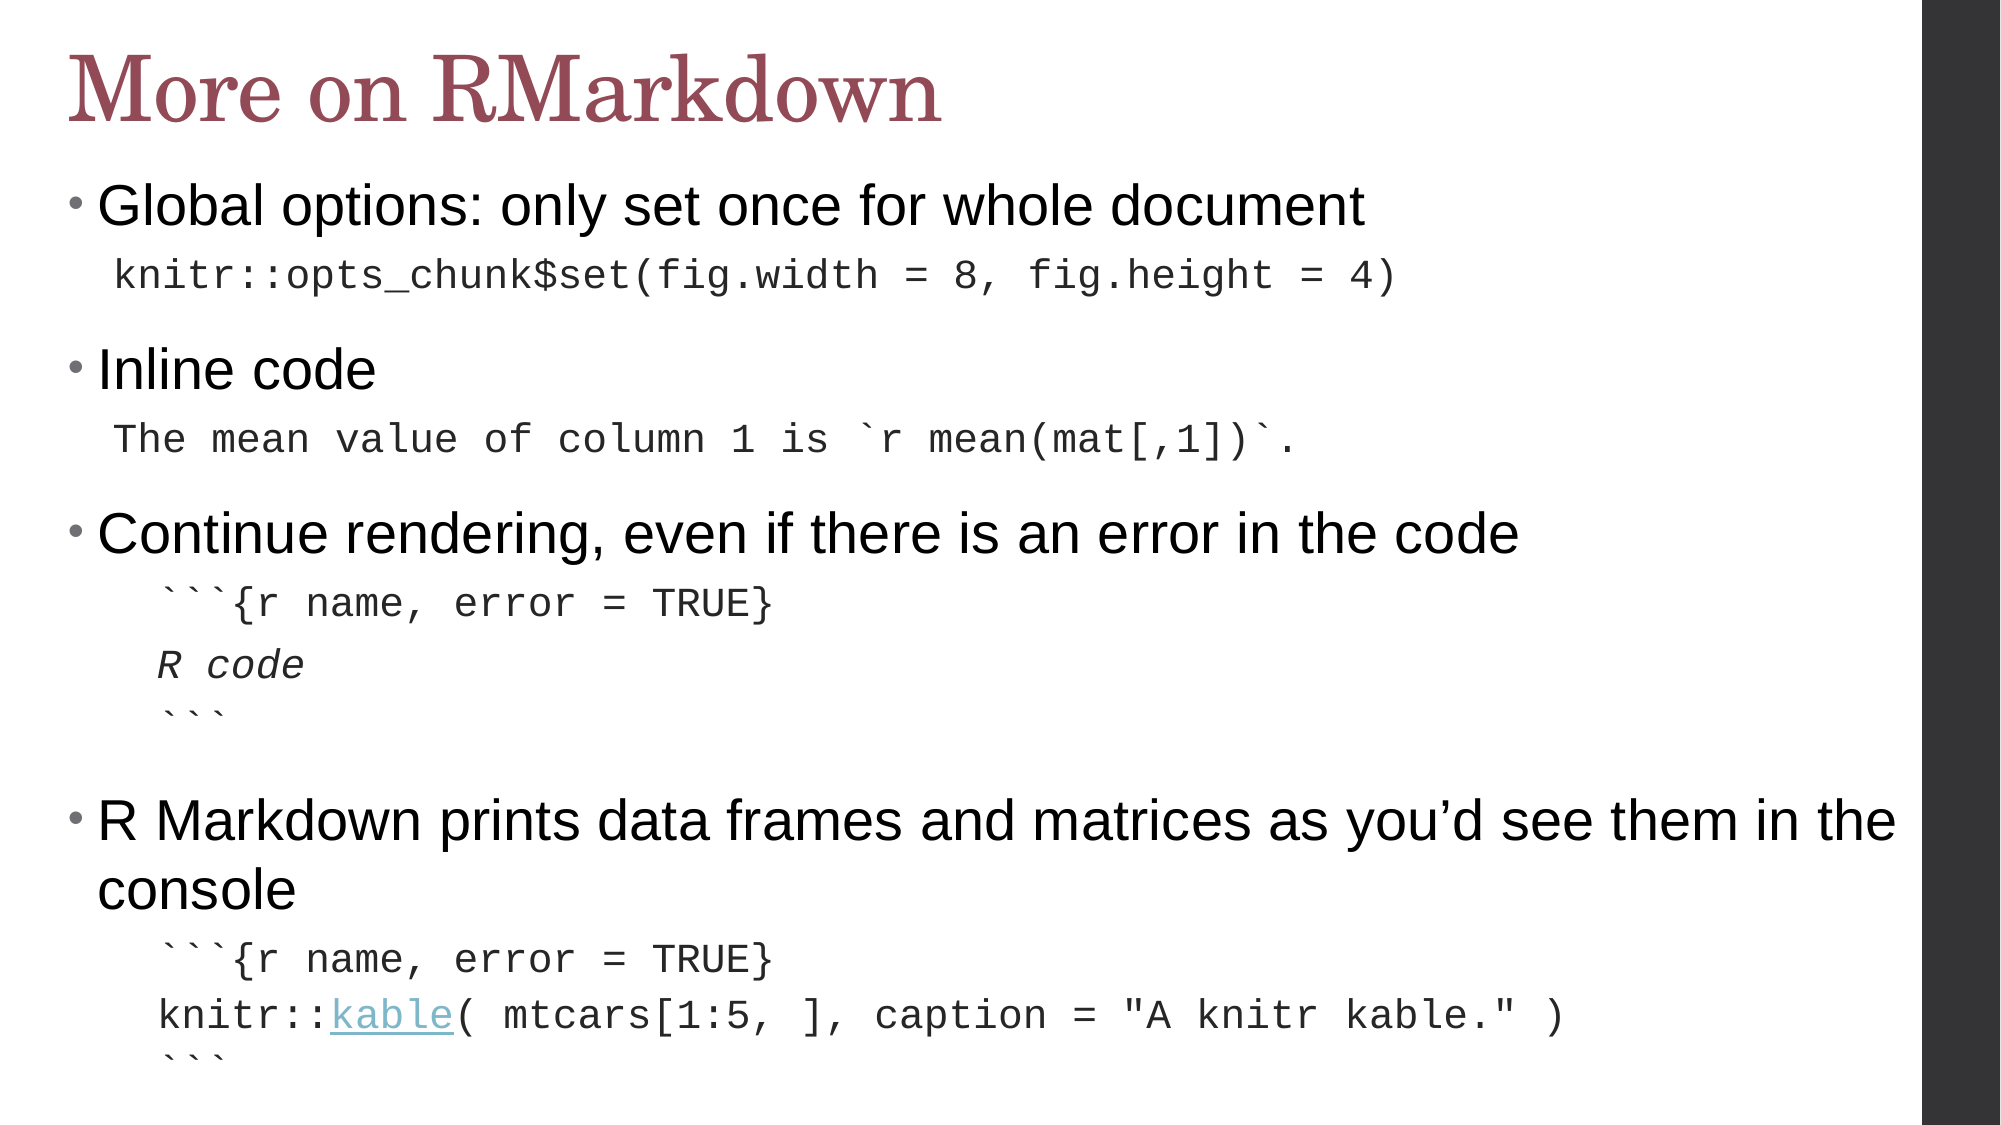

# More on RMarkdown
Global options: only set once for whole document
knitr::opts_chunk$set(fig.width = 8, fig.height = 4)
Inline code
The mean value of column 1 is `r mean(mat[,1])`.
Continue rendering, even if there is an error in the code
```{r name, error = TRUE}
R code
```
R Markdown prints data frames and matrices as you’d see them in the console
```{r name, error = TRUE}
knitr::kable( mtcars[1:5, ], caption = "A knitr kable." )
```